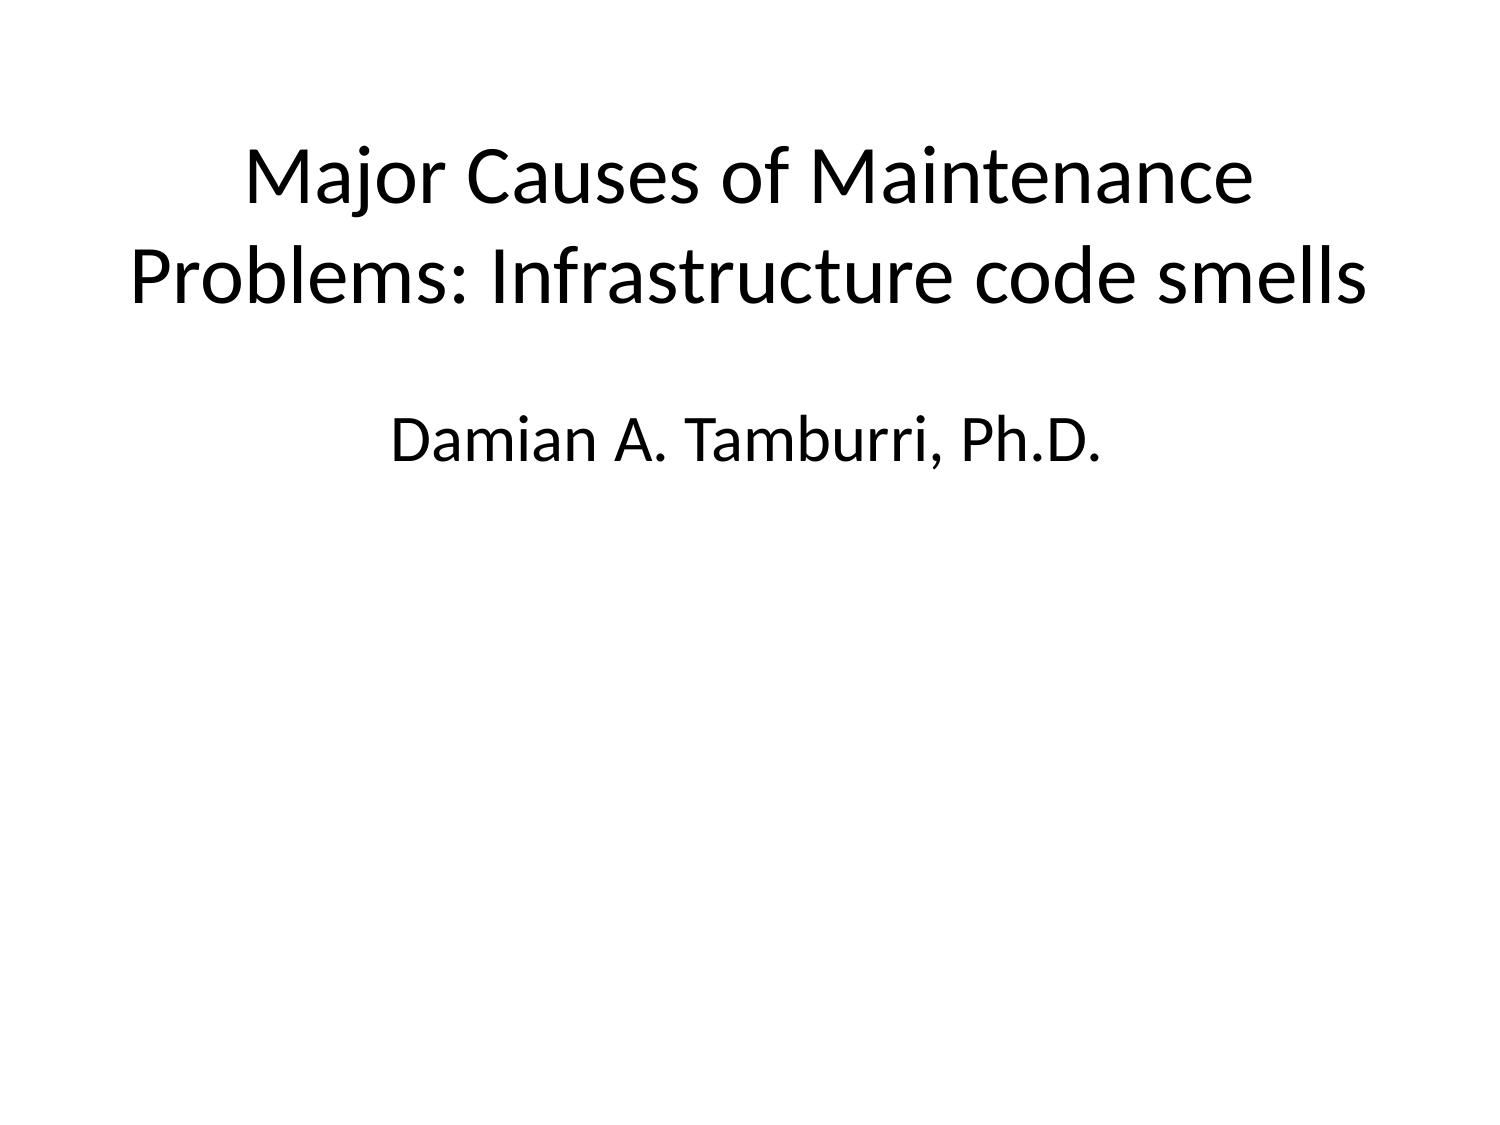

# Major Causes of Maintenance Problems: Infrastructure code smells
Damian A. Tamburri, Ph.D.